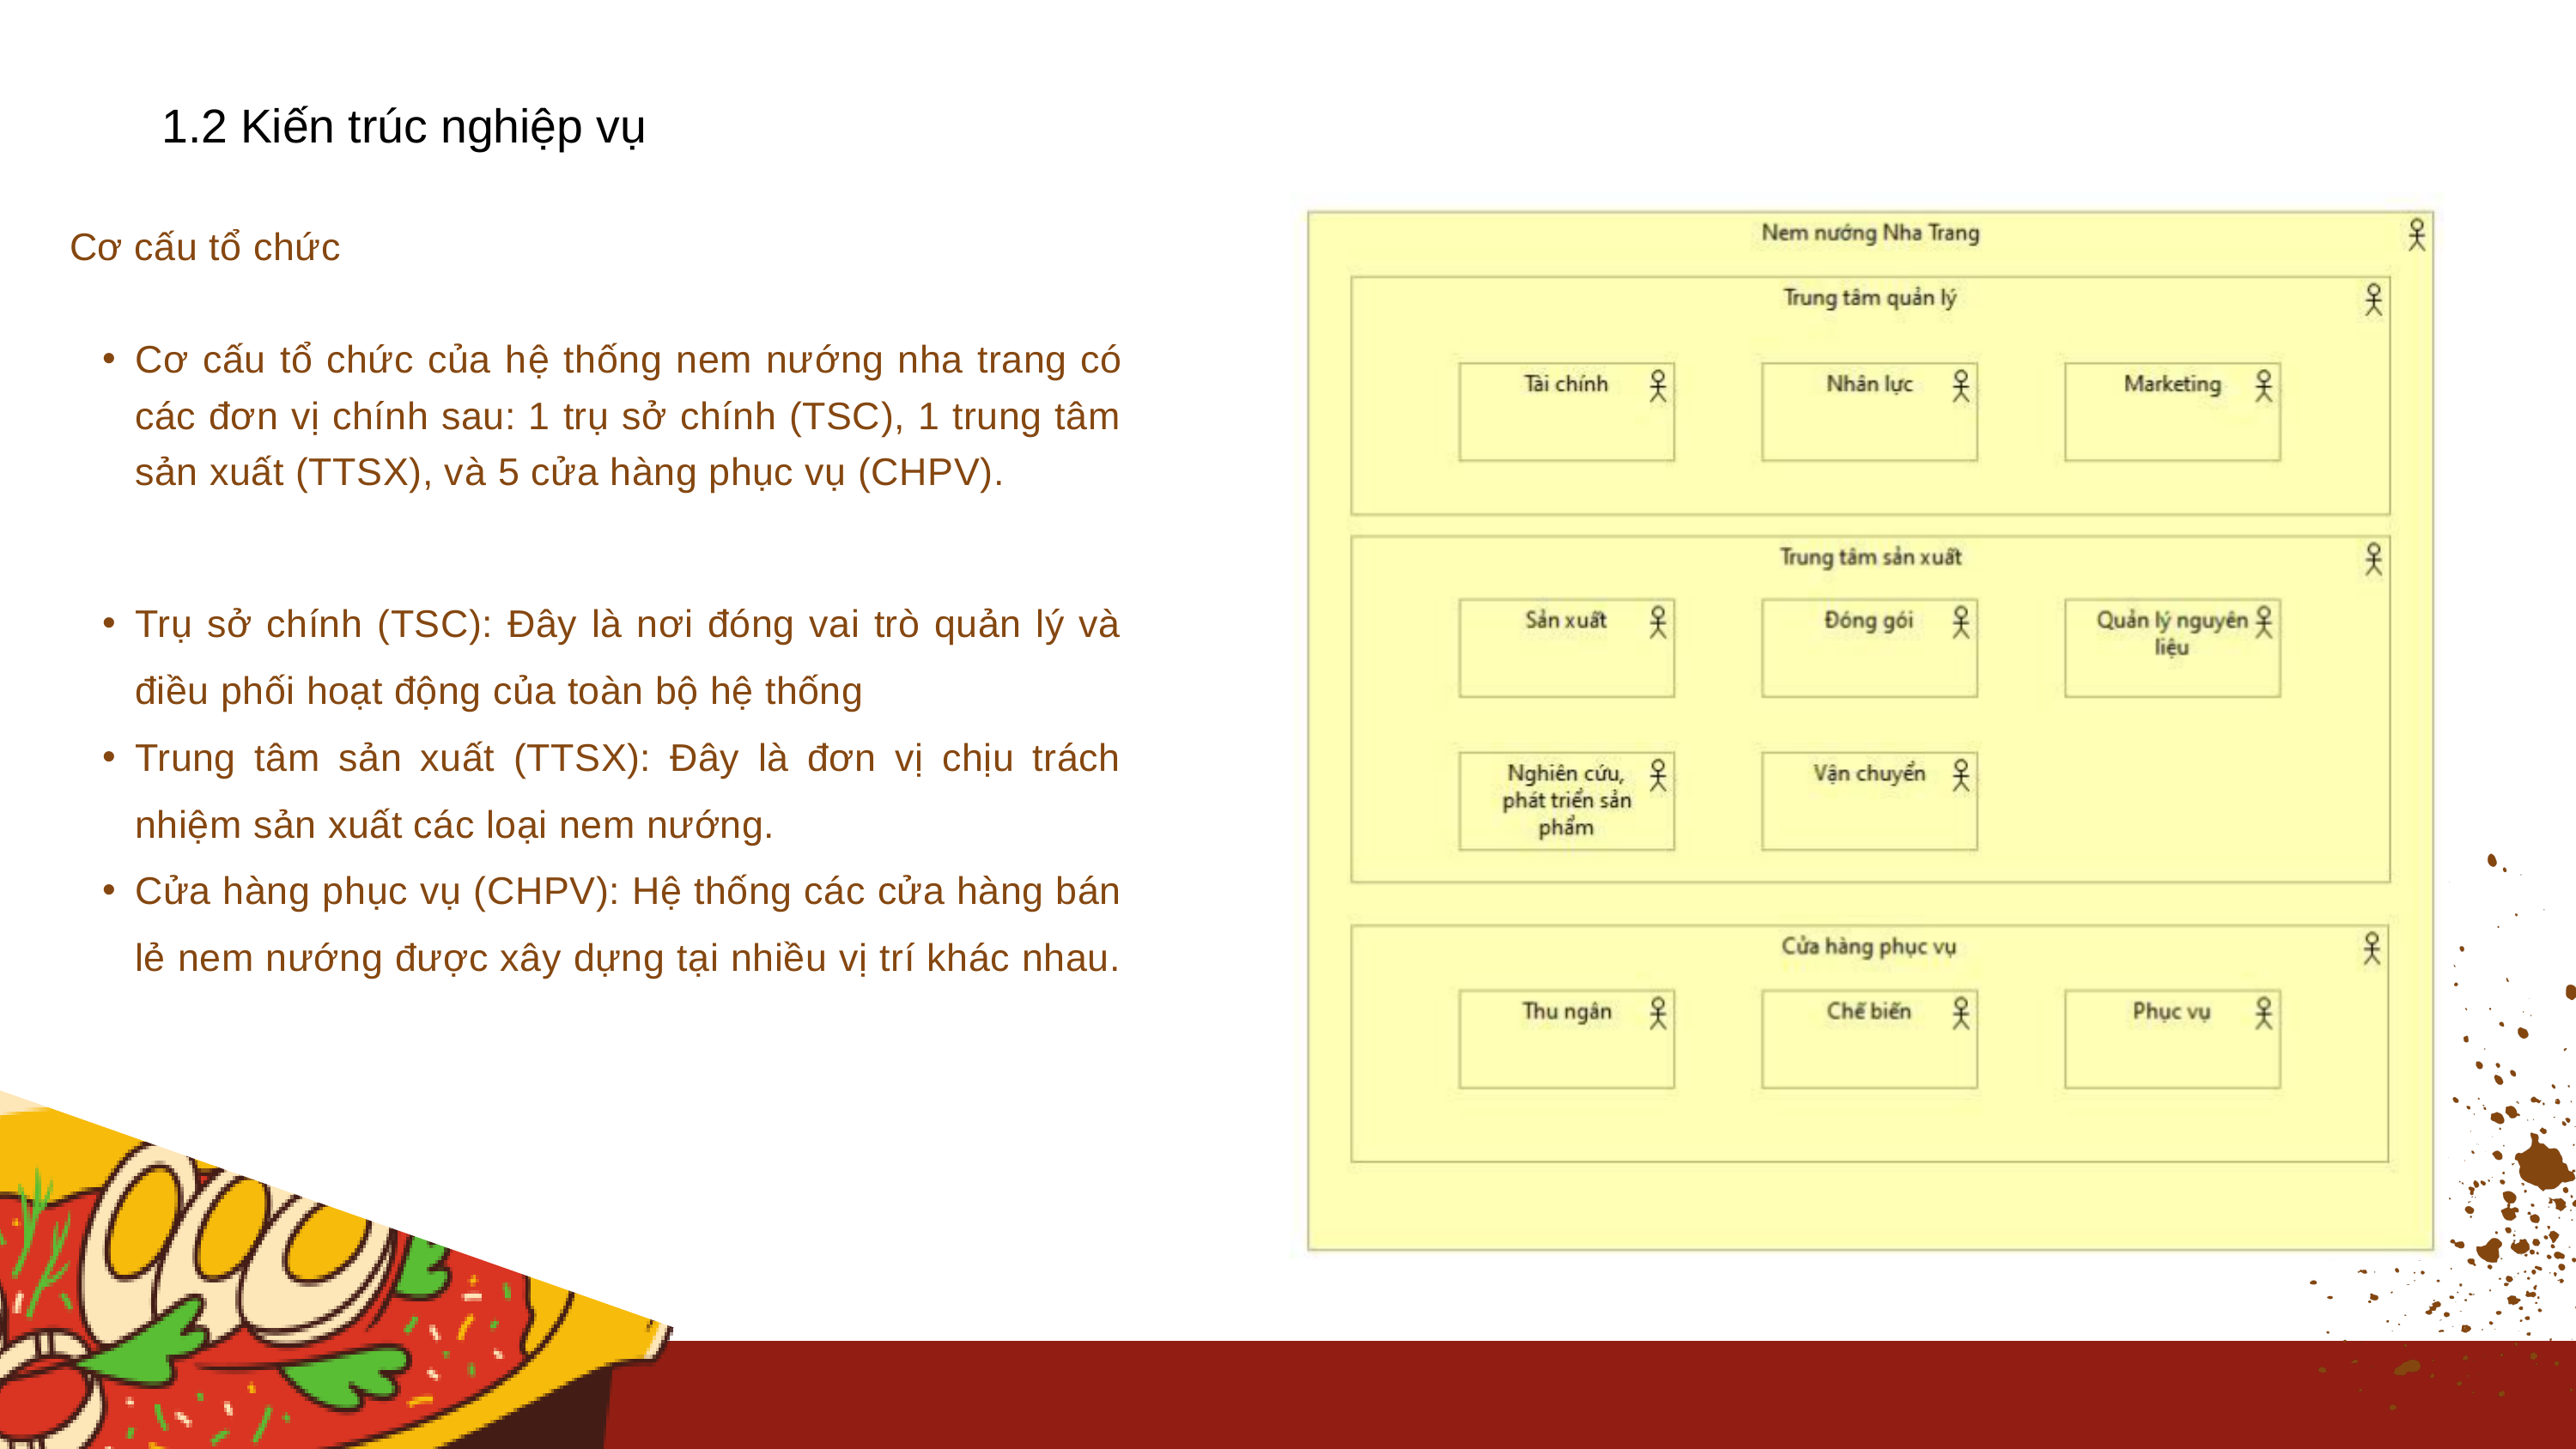

1.2 Kiến trúc nghiệp vụ

Cơ cấu tổ chức

Cơ cấu tổ chức của hệ thống nem nướng nha trang có các đơn vị chính sau: 1 trụ sở chính (TSC), 1 trung tâm sản xuất (TTSX), và 5 cửa hàng phục vụ (CHPV).

Trụ sở chính (TSC): Đây là nơi đóng vai trò quản lý và điều phối hoạt động của toàn bộ hệ thống
Trung tâm sản xuất (TTSX): Đây là đơn vị chịu trách nhiệm sản xuất các loại nem nướng.
Cửa hàng phục vụ (CHPV): Hệ thống các cửa hàng bán lẻ nem nướng được xây dựng tại nhiều vị trí khác nhau.